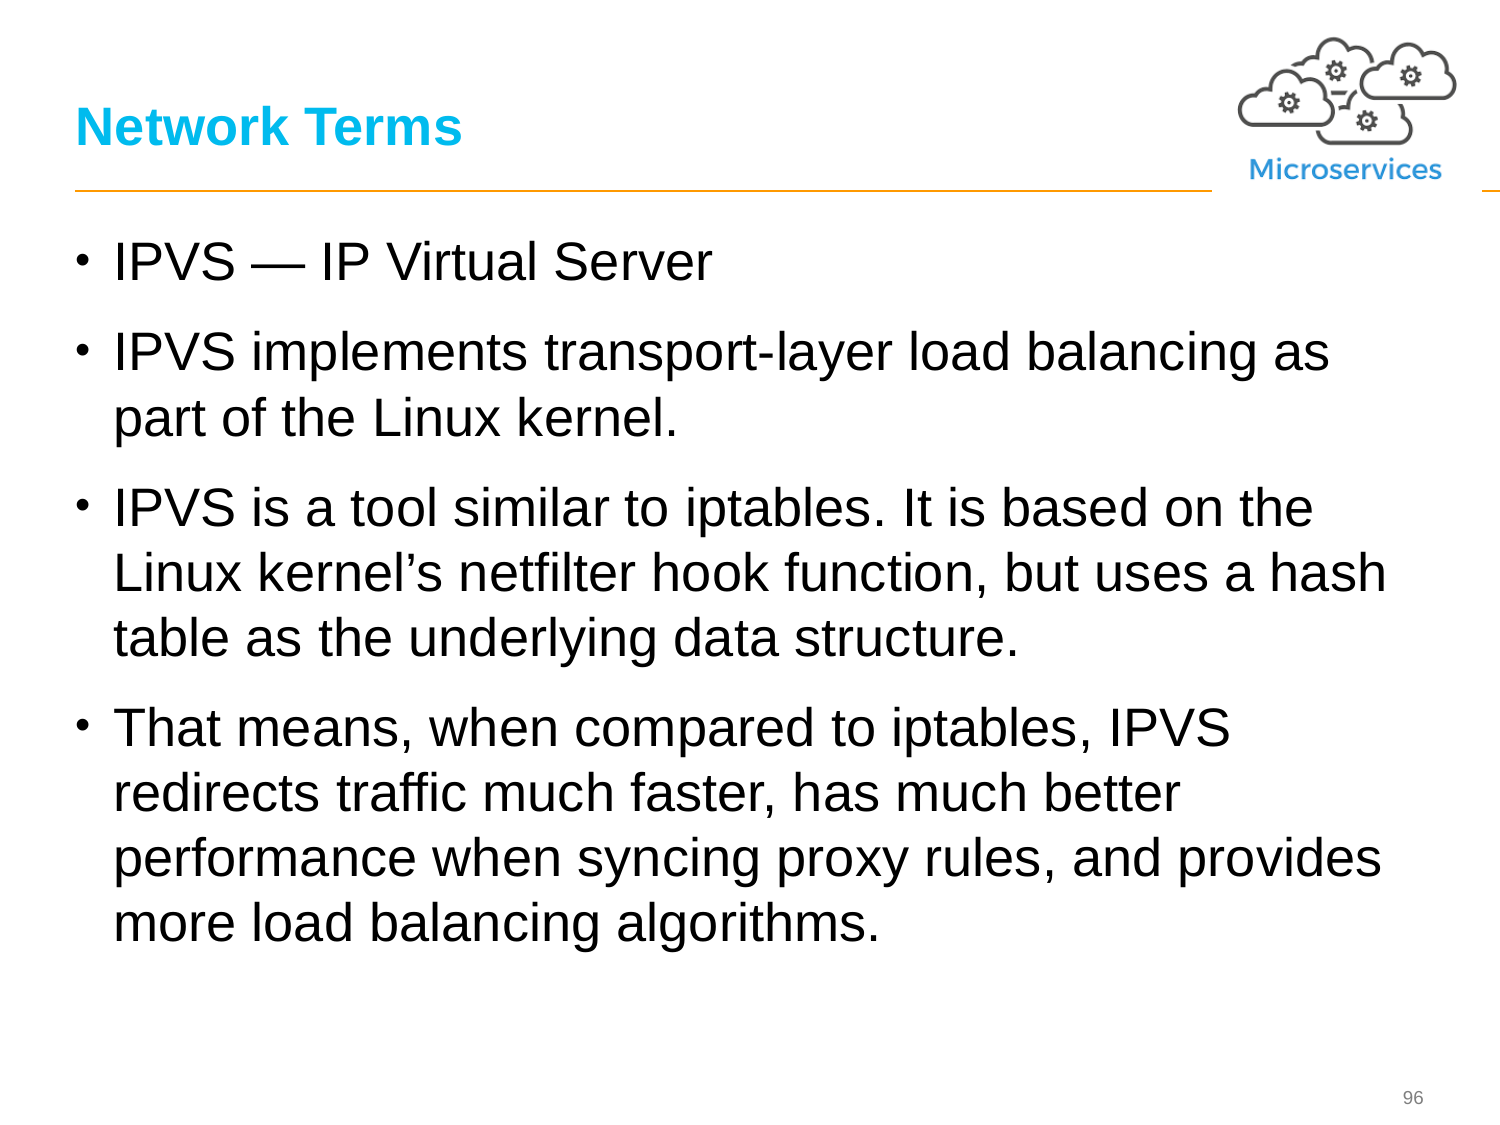

# Network Terms
IPVS — IP Virtual Server
IPVS implements transport-layer load balancing as part of the Linux kernel.
IPVS is a tool similar to iptables. It is based on the Linux kernel’s netfilter hook function, but uses a hash table as the underlying data structure.
That means, when compared to iptables, IPVS redirects traffic much faster, has much better performance when syncing proxy rules, and provides more load balancing algorithms.